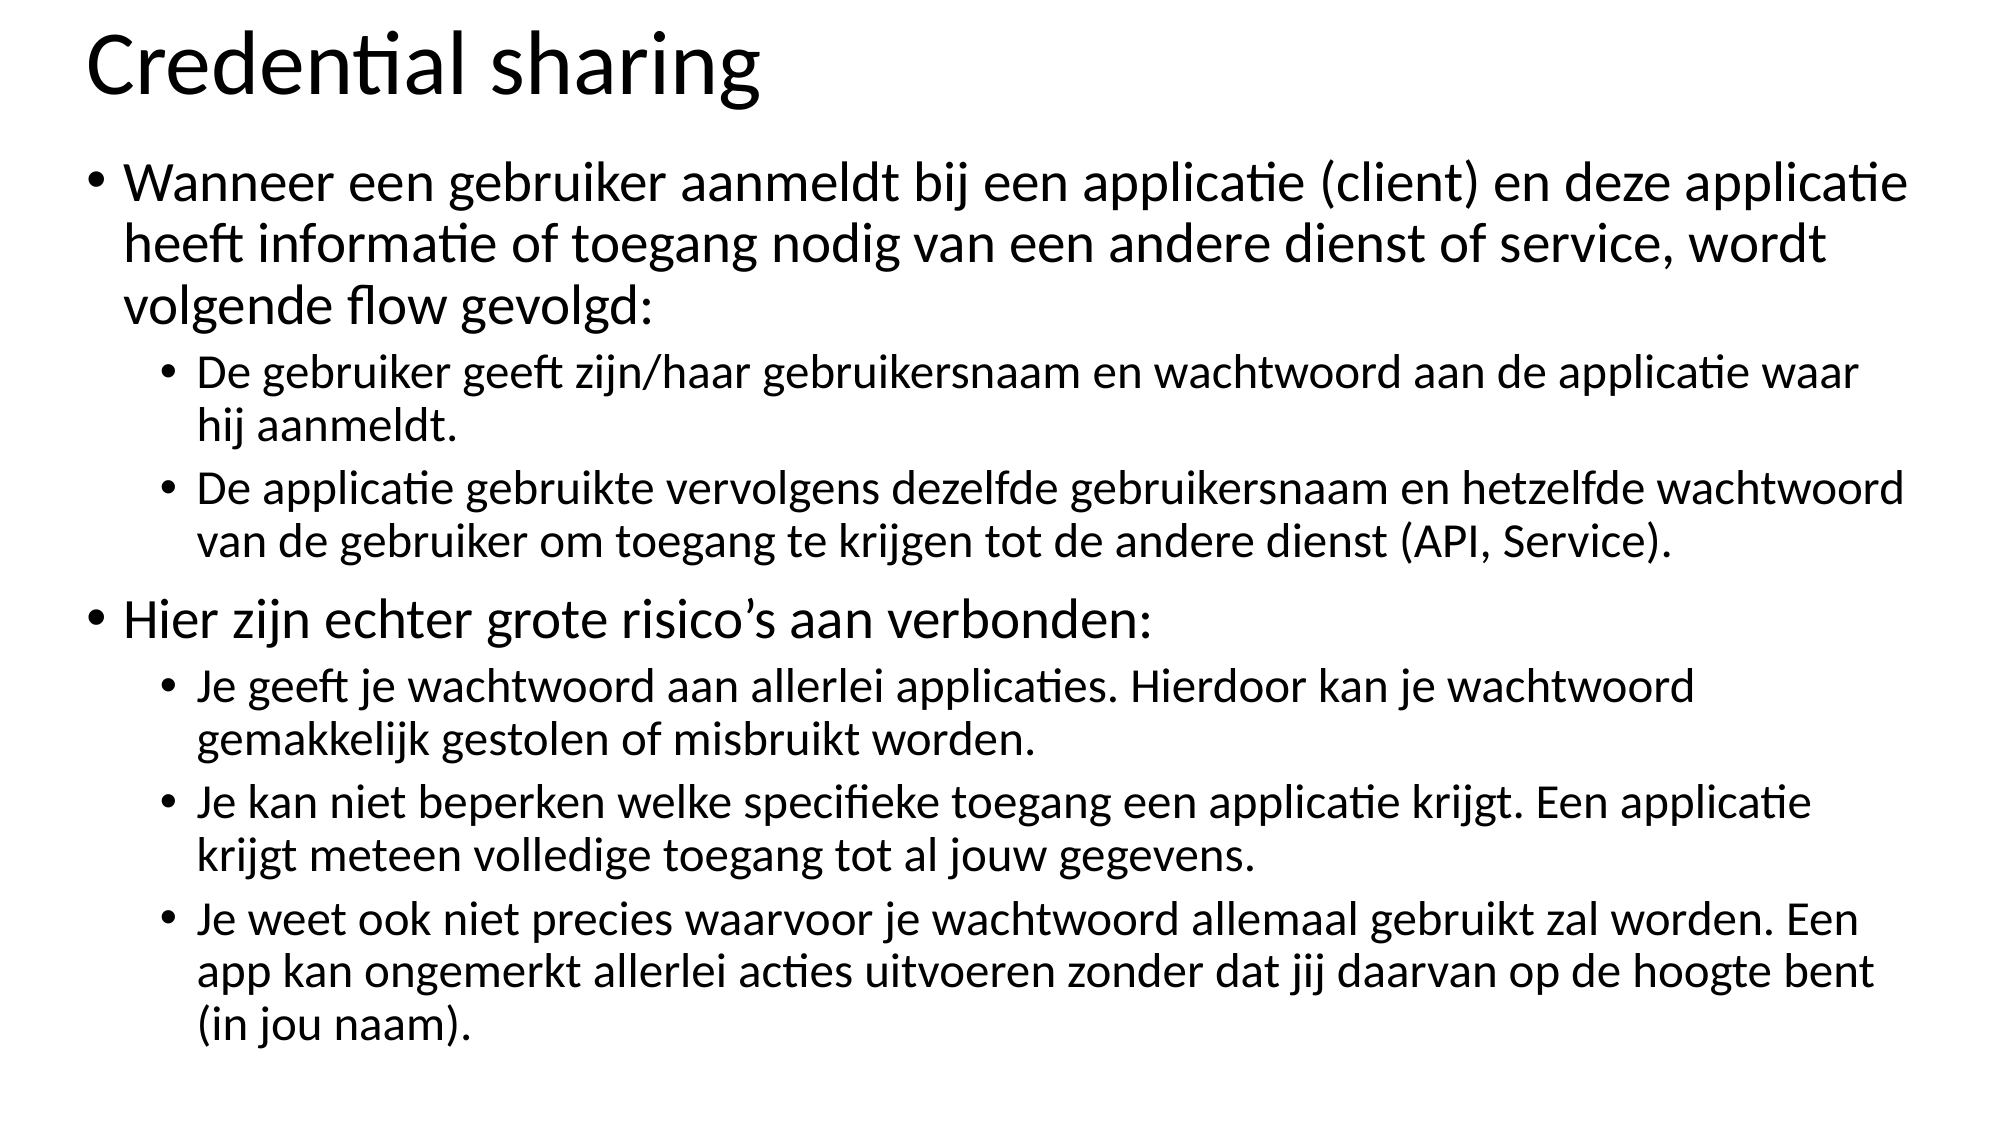

# Credential sharing
Wanneer een gebruiker aanmeldt bij een applicatie (client) en deze applicatie heeft informatie of toegang nodig van een andere dienst of service, wordt volgende flow gevolgd:
De gebruiker geeft zijn/haar gebruikersnaam en wachtwoord aan de applicatie waar hij aanmeldt.
De applicatie gebruikte vervolgens dezelfde gebruikersnaam en hetzelfde wachtwoord van de gebruiker om toegang te krijgen tot de andere dienst (API, Service).
Hier zijn echter grote risico’s aan verbonden:
Je geeft je wachtwoord aan allerlei applicaties. Hierdoor kan je wachtwoord gemakkelijk gestolen of misbruikt worden.
Je kan niet beperken welke specifieke toegang een applicatie krijgt. Een applicatie krijgt meteen volledige toegang tot al jouw gegevens.
Je weet ook niet precies waarvoor je wachtwoord allemaal gebruikt zal worden. Een app kan ongemerkt allerlei acties uitvoeren zonder dat jij daarvan op de hoogte bent (in jou naam).